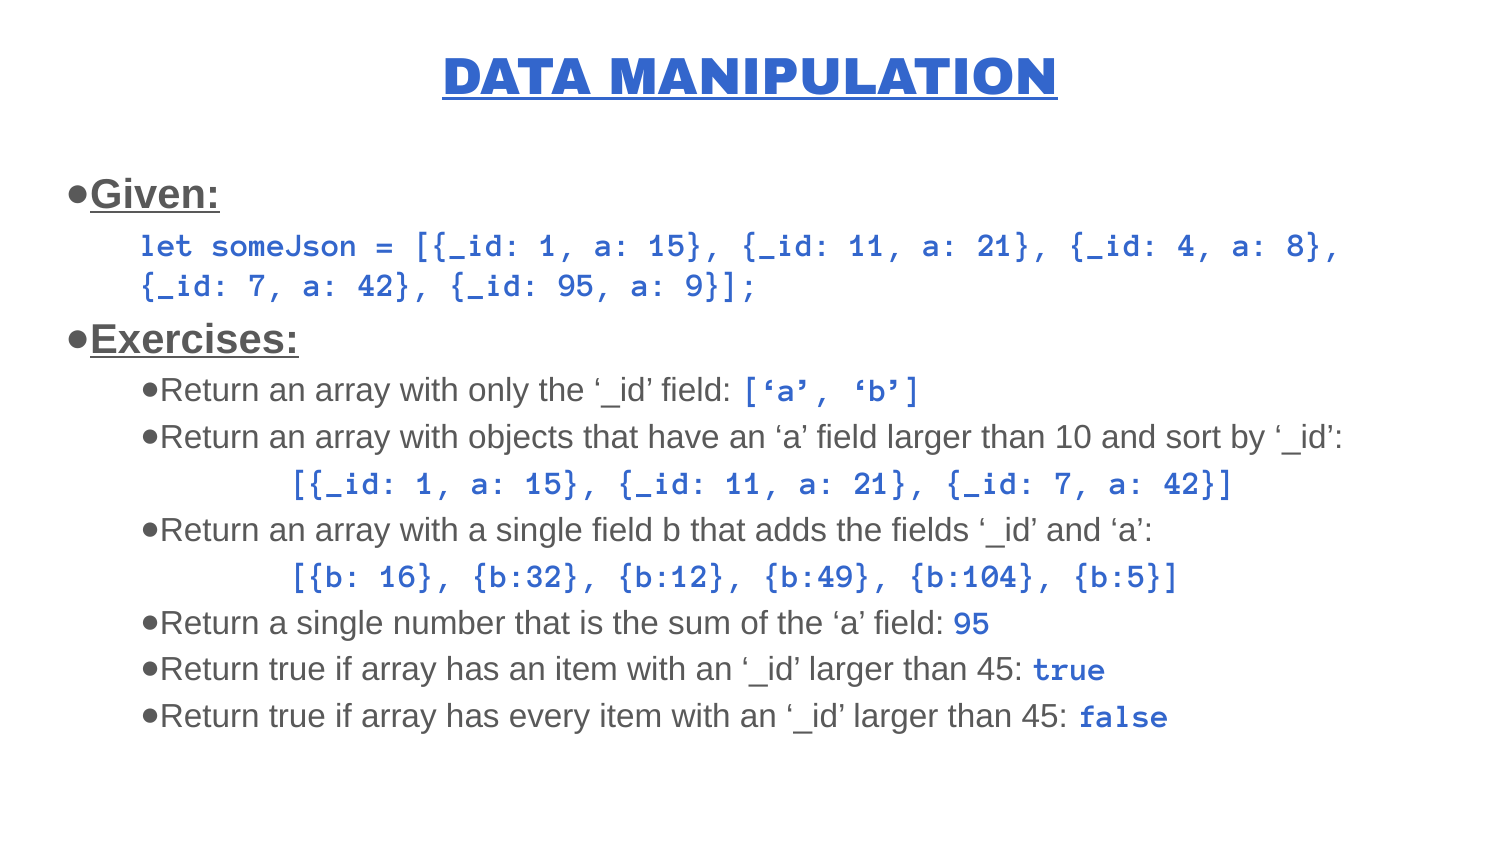

# DATA MANIPULATION
Given:
let someJson = [{_id: 1, a: 15}, {_id: 11, a: 21}, {_id: 4, a: 8}, {_id: 7, a: 42}, {_id: 95, a: 9}];
Exercises:
Return an array with only the ‘_id’ field: [‘a’, ‘b’]
Return an array with objects that have an ‘a’ field larger than 10 and sort by ‘_id’:
	[{_id: 1, a: 15}, {_id: 11, a: 21}, {_id: 7, a: 42}]
Return an array with a single field b that adds the fields ‘_id’ and ‘a’:
	[{b: 16}, {b:32}, {b:12}, {b:49}, {b:104}, {b:5}]
Return a single number that is the sum of the ‘a’ field: 95
Return true if array has an item with an ‘_id’ larger than 45: true
Return true if array has every item with an ‘_id’ larger than 45: false